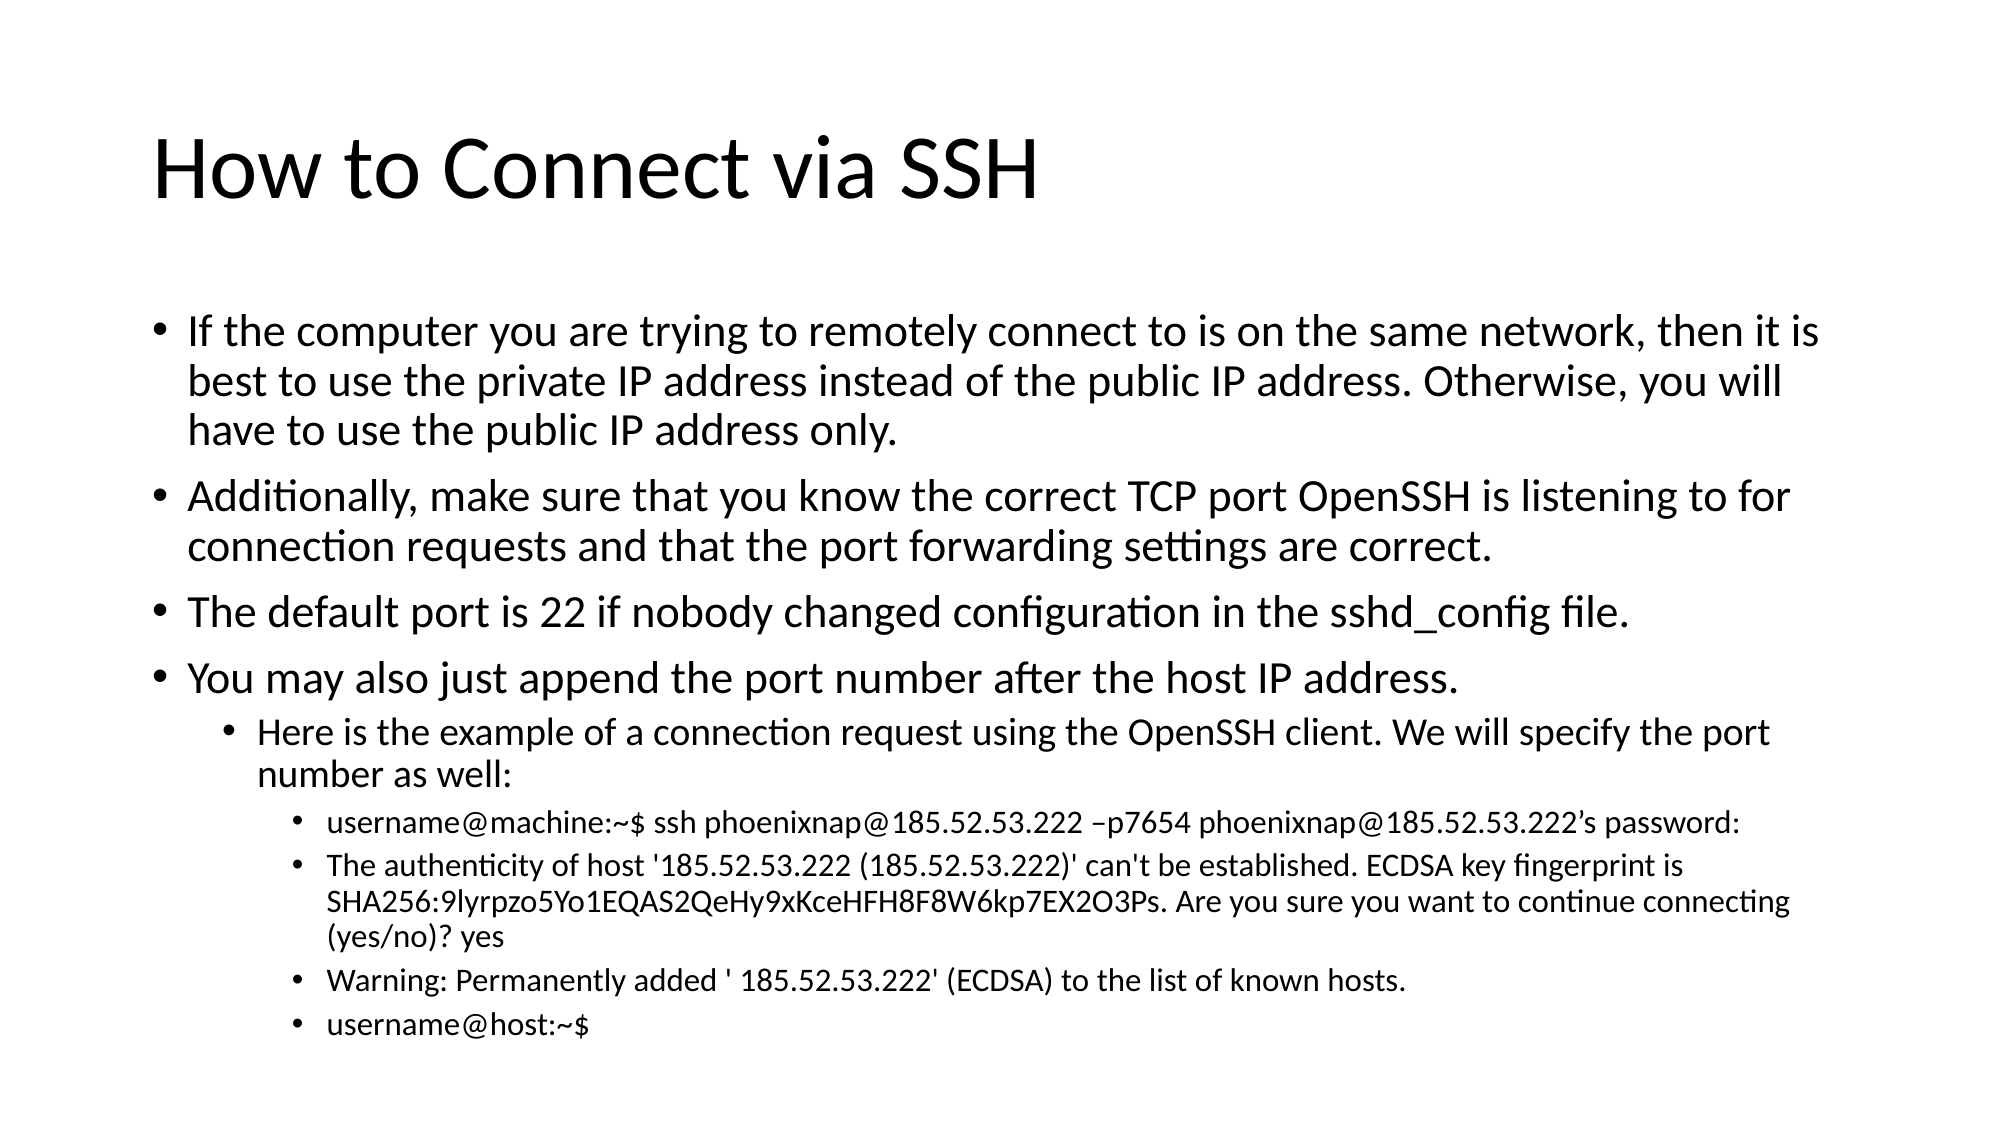

# How to Connect via SSH
If the computer you are trying to remotely connect to is on the same network, then it is best to use the private IP address instead of the public IP address. Otherwise, you will have to use the public IP address only.
Additionally, make sure that you know the correct TCP port OpenSSH is listening to for connection requests and that the port forwarding settings are correct.
The default port is 22 if nobody changed configuration in the sshd_config file.
You may also just append the port number after the host IP address.
Here is the example of a connection request using the OpenSSH client. We will specify the port number as well:
username@machine:~$ ssh phoenixnap@185.52.53.222 –p7654 phoenixnap@185.52.53.222’s password:
The authenticity of host '185.52.53.222 (185.52.53.222)' can't be established. ECDSA key fingerprint is SHA256:9lyrpzo5Yo1EQAS2QeHy9xKceHFH8F8W6kp7EX2O3Ps. Are you sure you want to continue connecting (yes/no)? yes
Warning: Permanently added ' 185.52.53.222' (ECDSA) to the list of known hosts.
username@host:~$